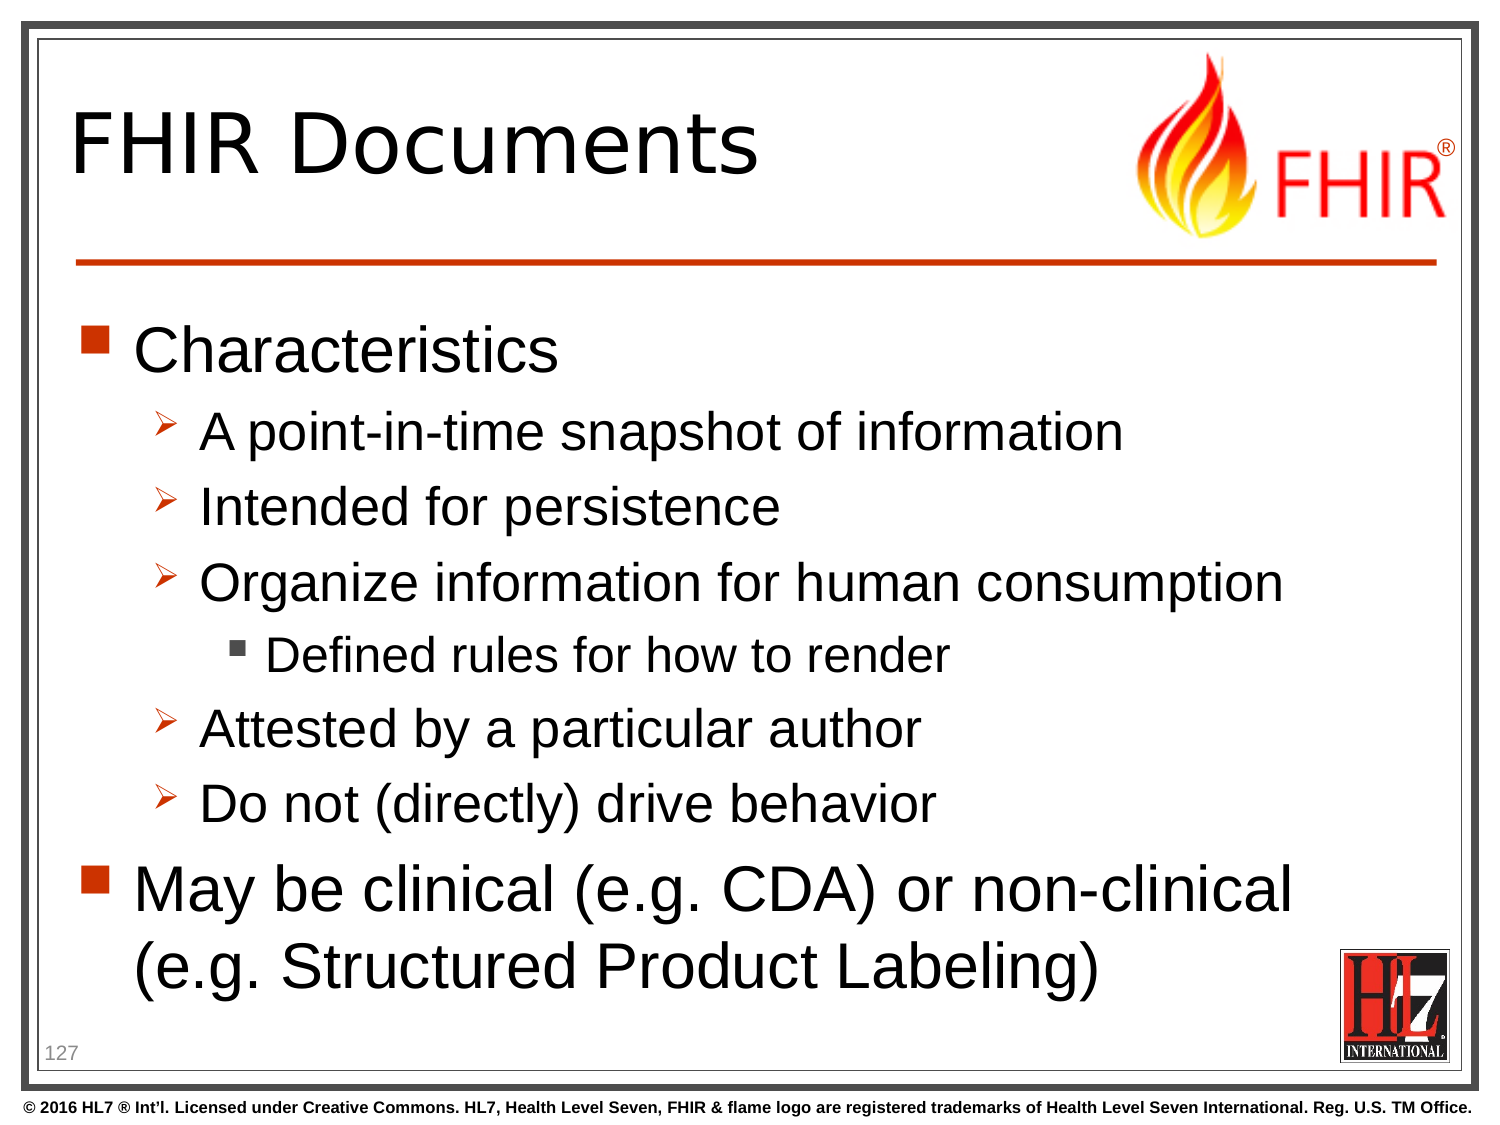

# FHIR Documents
Characteristics
A point-in-time snapshot of information
Intended for persistence
Organize information for human consumption
Defined rules for how to render
Attested by a particular author
Do not (directly) drive behavior
May be clinical (e.g. CDA) or non-clinical (e.g. Structured Product Labeling)
127